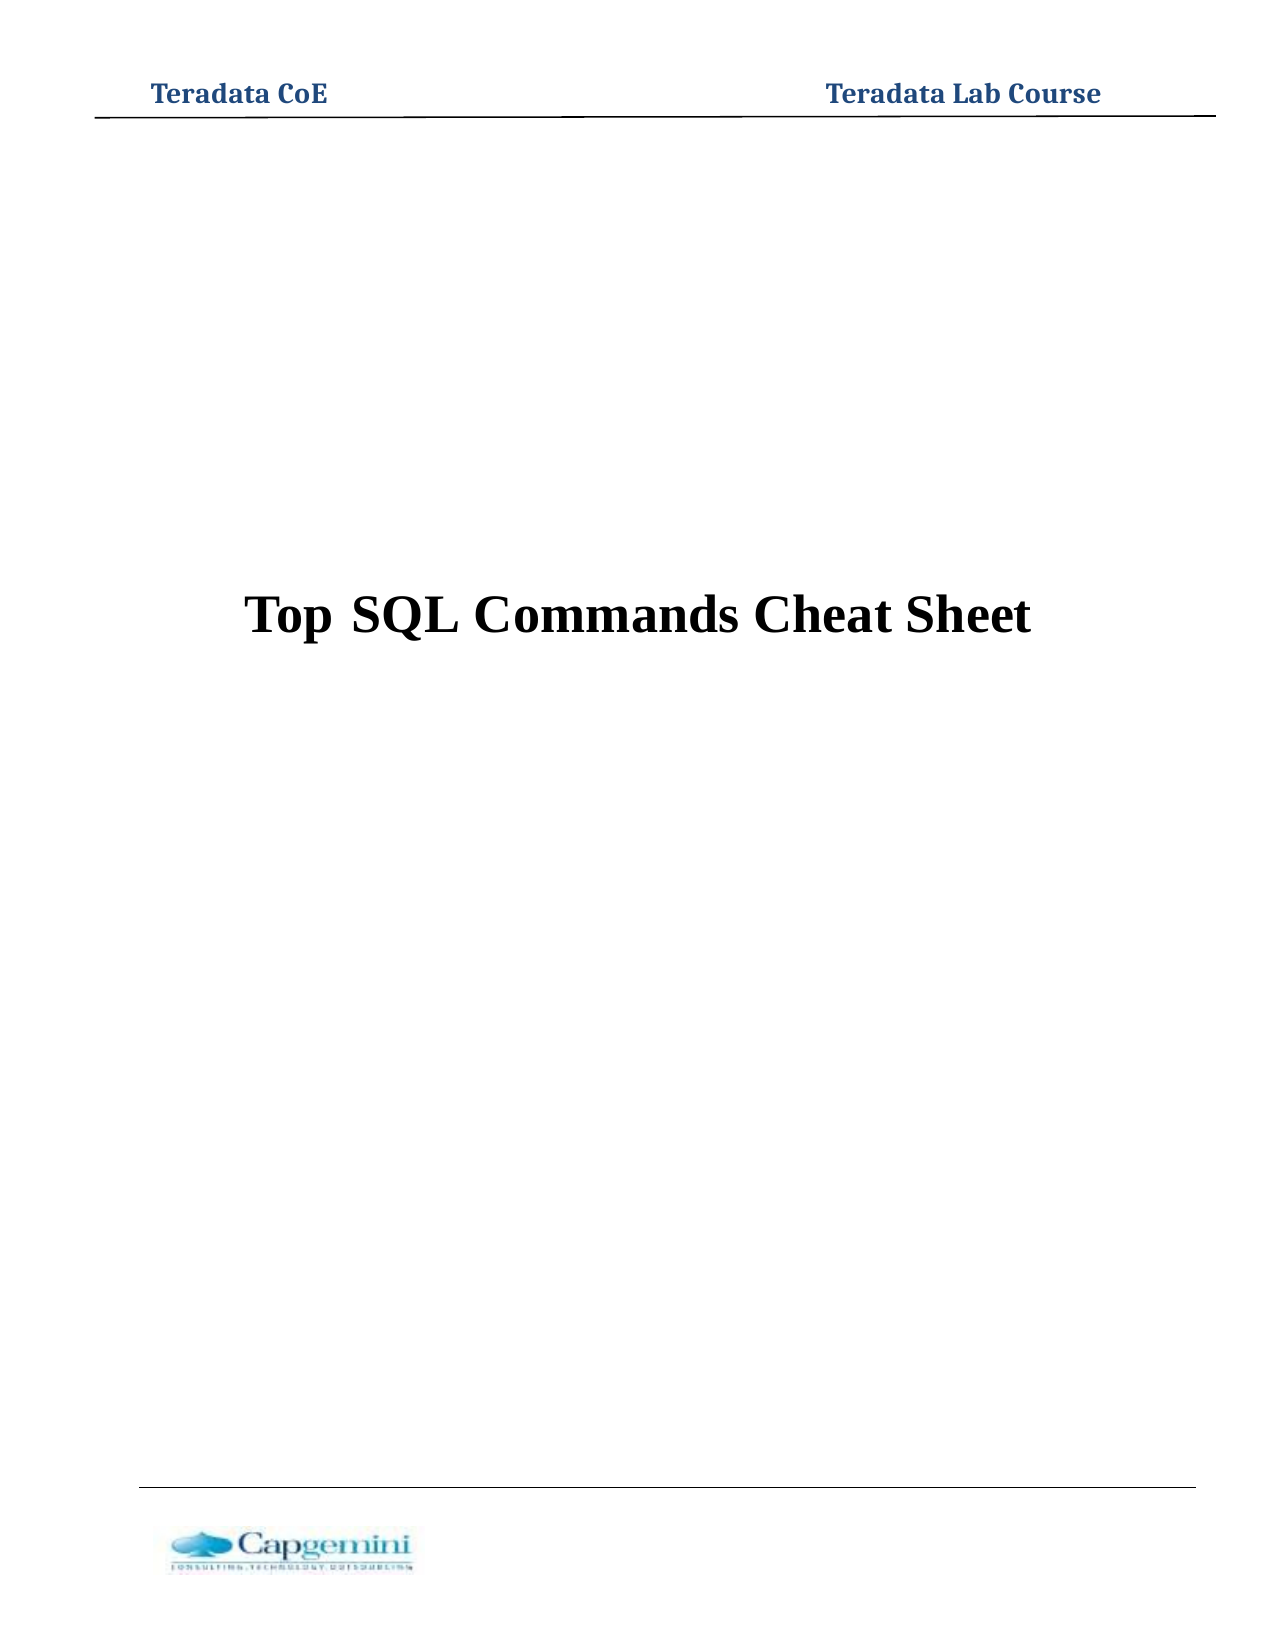

Teradata CoE
Teradata Lab Course

Top
SQL Commands Cheat Sheet